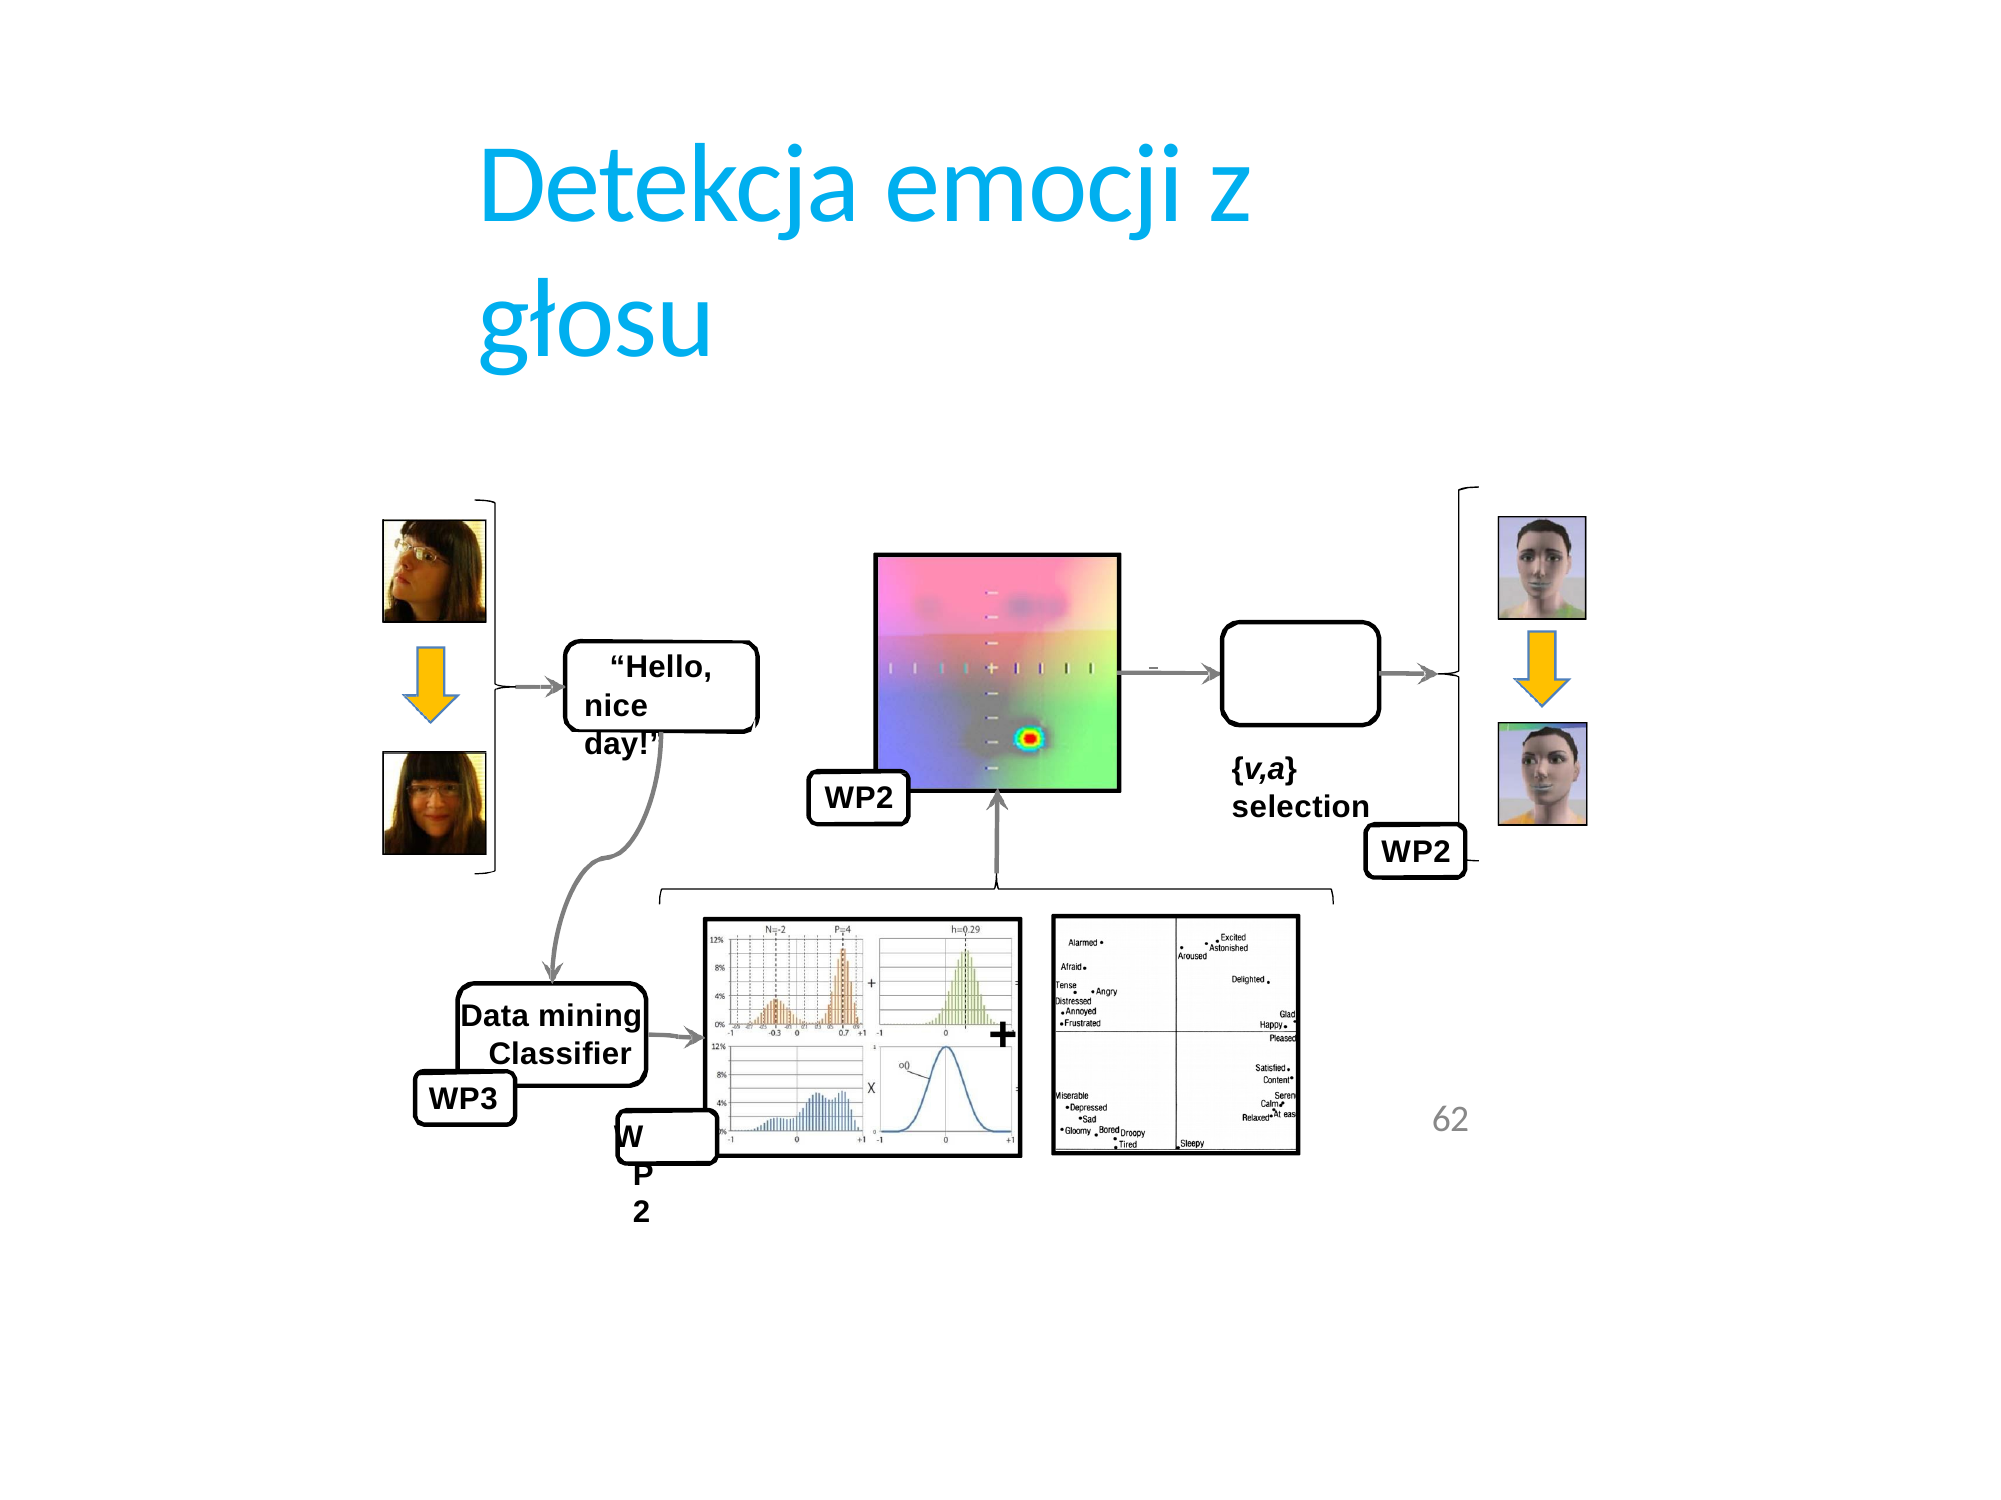

# Detekcja emocji z głosu

 			{v,a}  selection

“Hello,  nice day!”

WP2
WP2

Data mining  Classifier
WP3
WP2
+

62